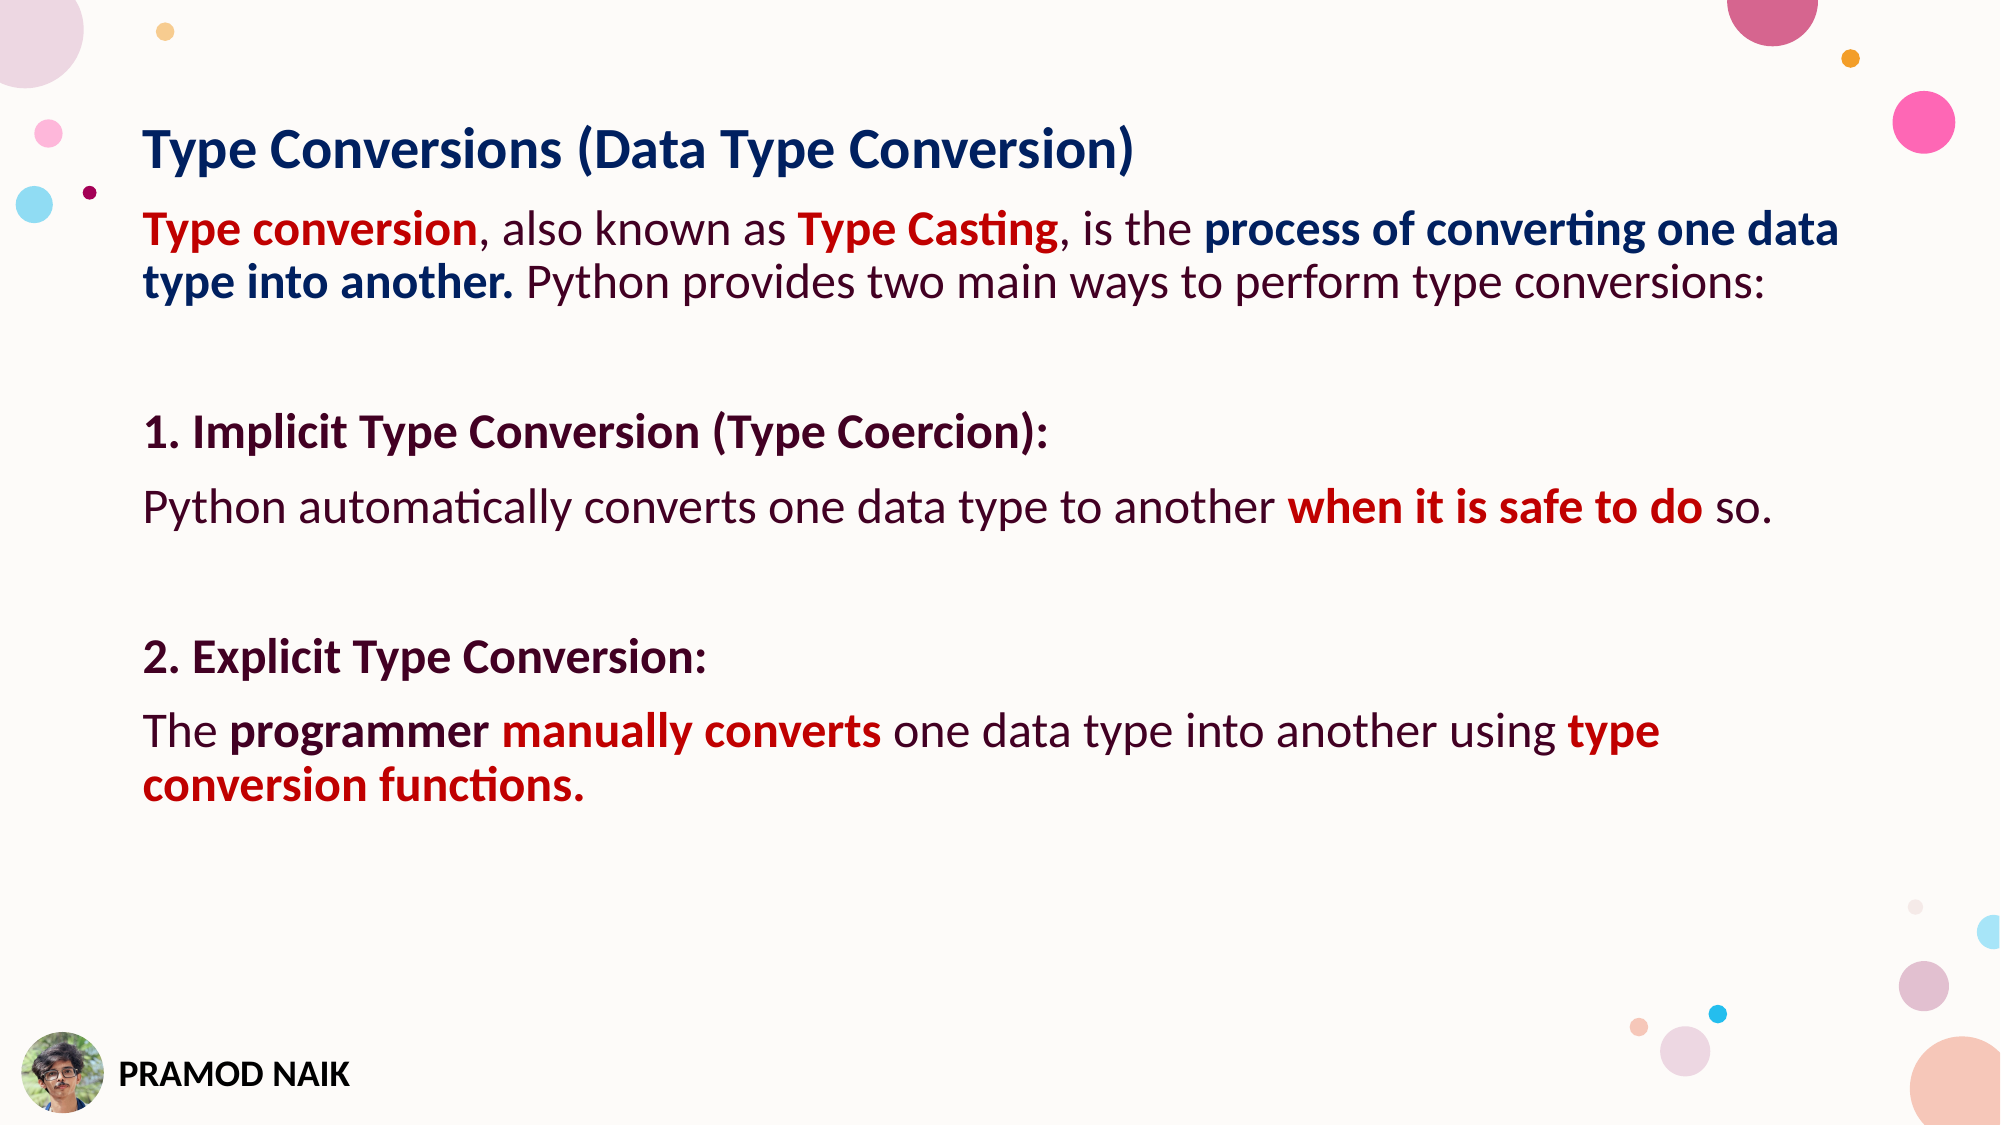

Type Conversions (Data Type Conversion)
Type conversion, also known as Type Casting, is the process of converting one data type into another. Python provides two main ways to perform type conversions:

1. Implicit Type Conversion (Type Coercion):
Python automatically converts one data type to another when it is safe to do so.

2. Explicit Type Conversion:
The programmer manually converts one data type into another using type conversion functions.